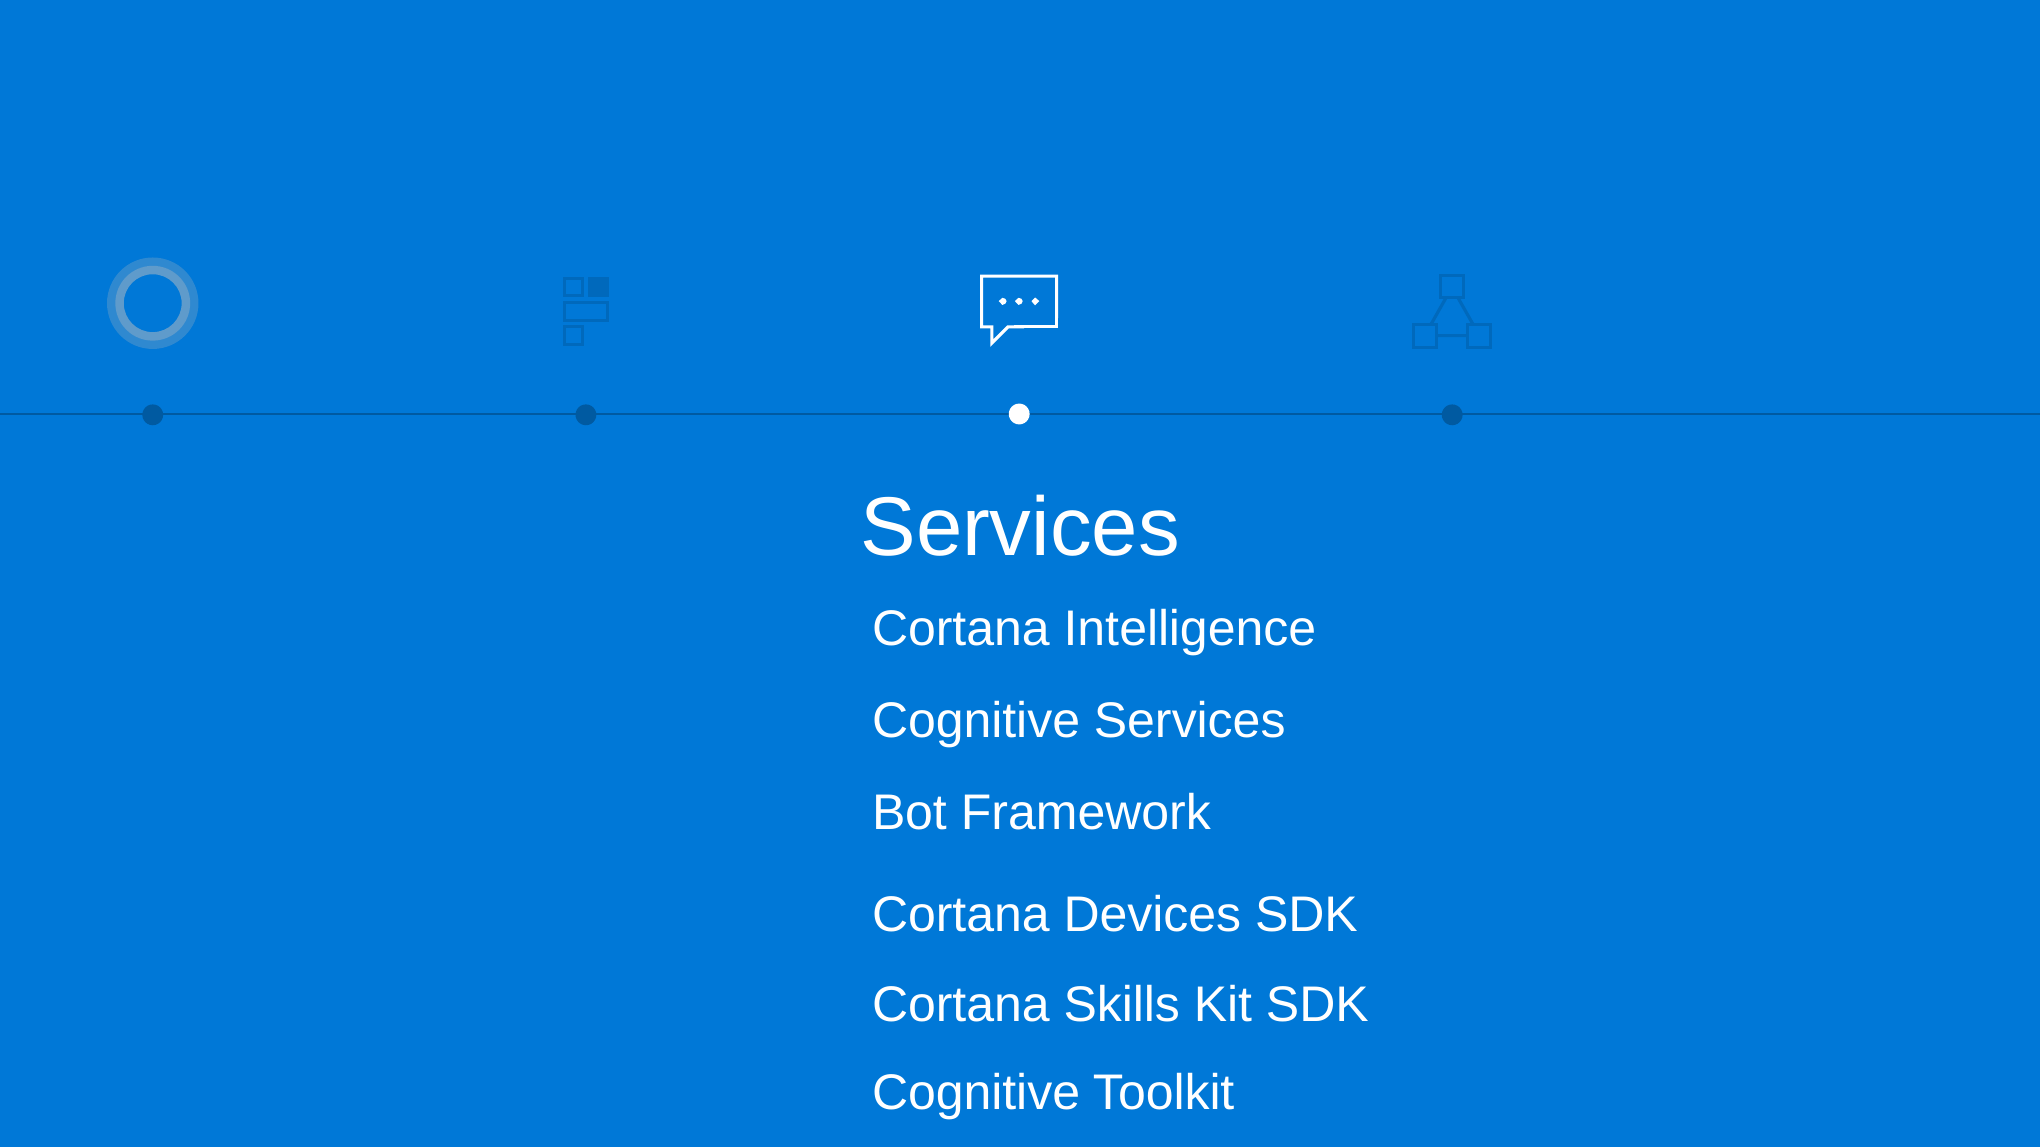

Services
Cortana Intelligence
Cognitive Services
Bot Framework
Cortana Devices SDK

Cortana Skills Kit SDK

Cognitive Toolkit